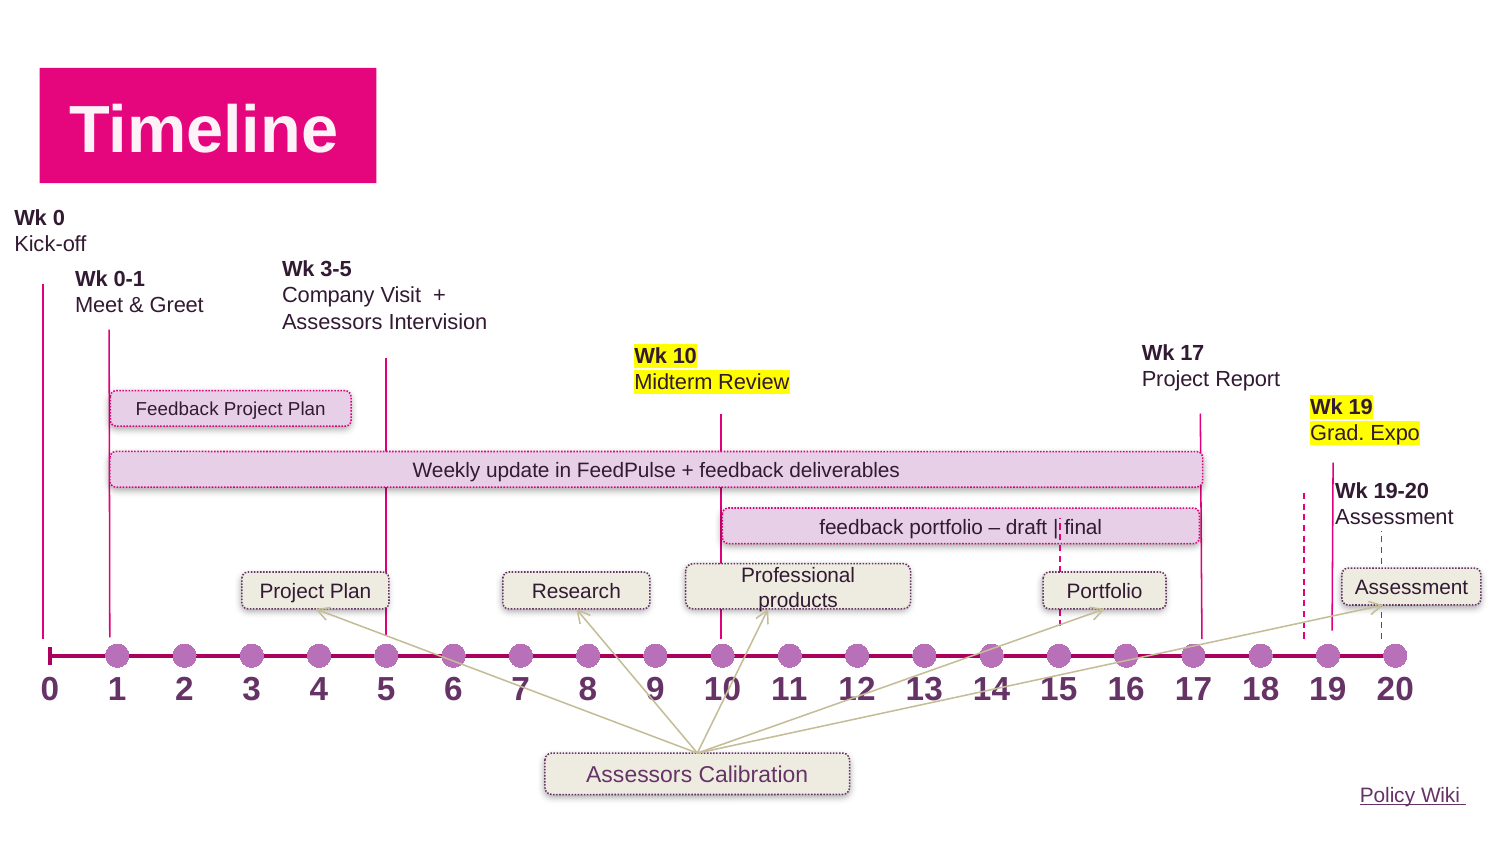

Timeline
Wk 0
Kick-off
Wk 3-5
Company Visit  +
Assessors Intervision
Wk 0-1
Meet & Greet

### Chart

| Category | Y-Values |
|---|---|
Wk 17
Project Report
Wk 10
Midterm Review
Wk 19
Grad. Expo
Feedback Project Plan
Weekly update in FeedPulse + feedback deliverables
Wk 19-20
Assessment
feedback portfolio – draft | final
Professional products
Assessment
Project Plan
Research
Portfolio

Assessors Calibration
Policy Wiki